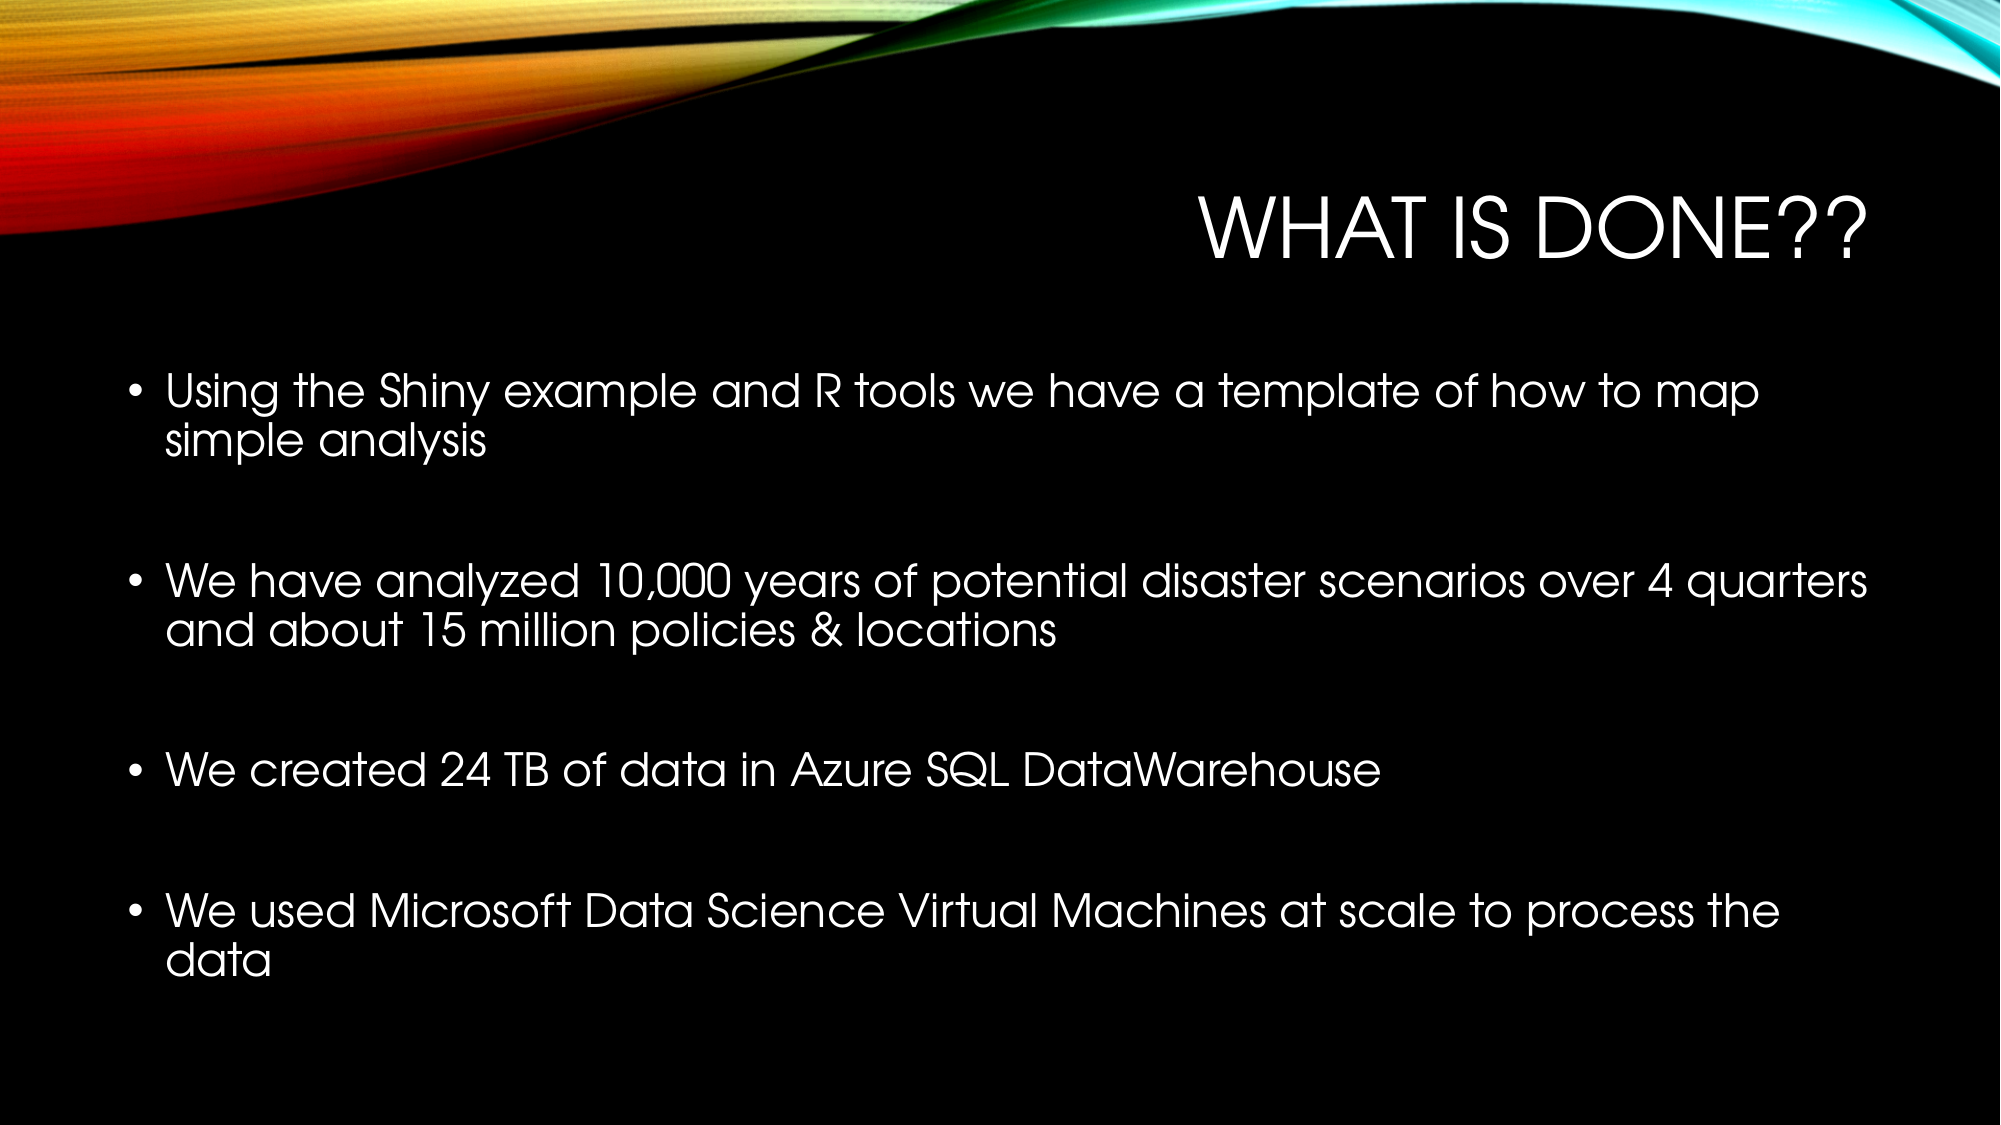

# What is DONE??
Using the Shiny example and R tools we have a template of how to map simple analysis

We have analyzed 10,000 years of potential disaster scenarios over 4 quarters and about 15 million policies & locations

We created 24 TB of data in Azure SQL DataWarehouse

We used Microsoft Data Science Virtual Machines at scale to process the data